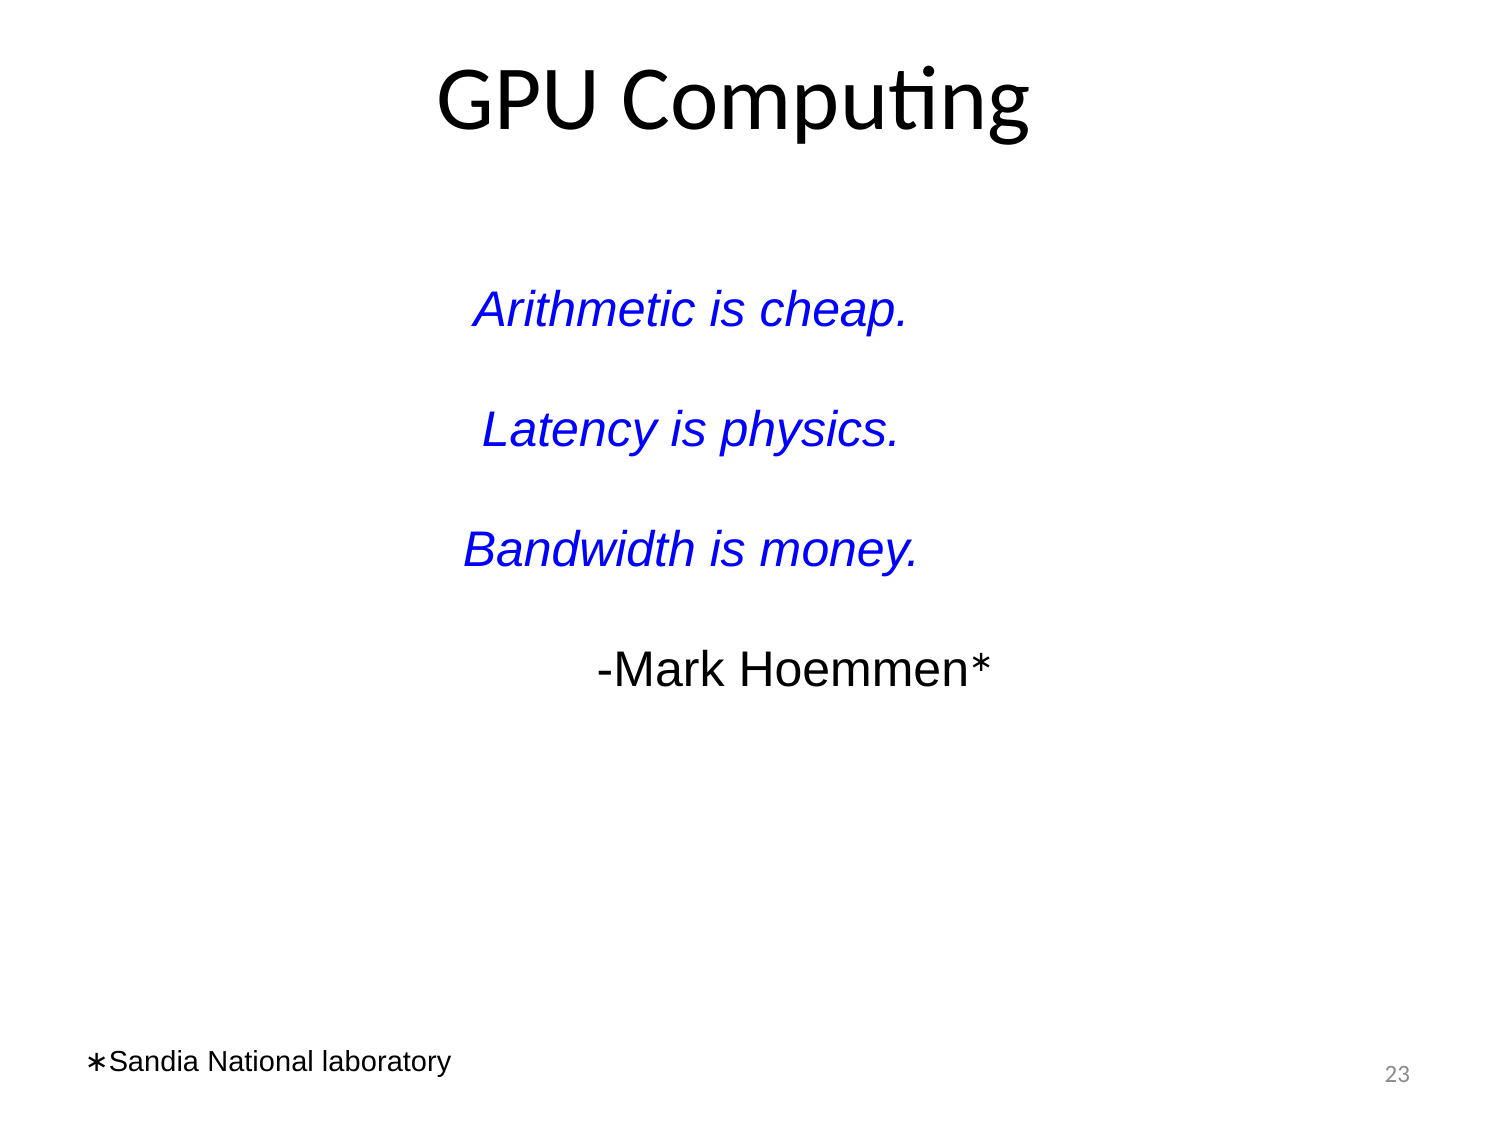

# GPU Computing
Arithmetic is cheap.

Latency is physics.

Bandwidth is money.

   -Mark Hoemmen∗
 ∗Sandia National laboratory
23